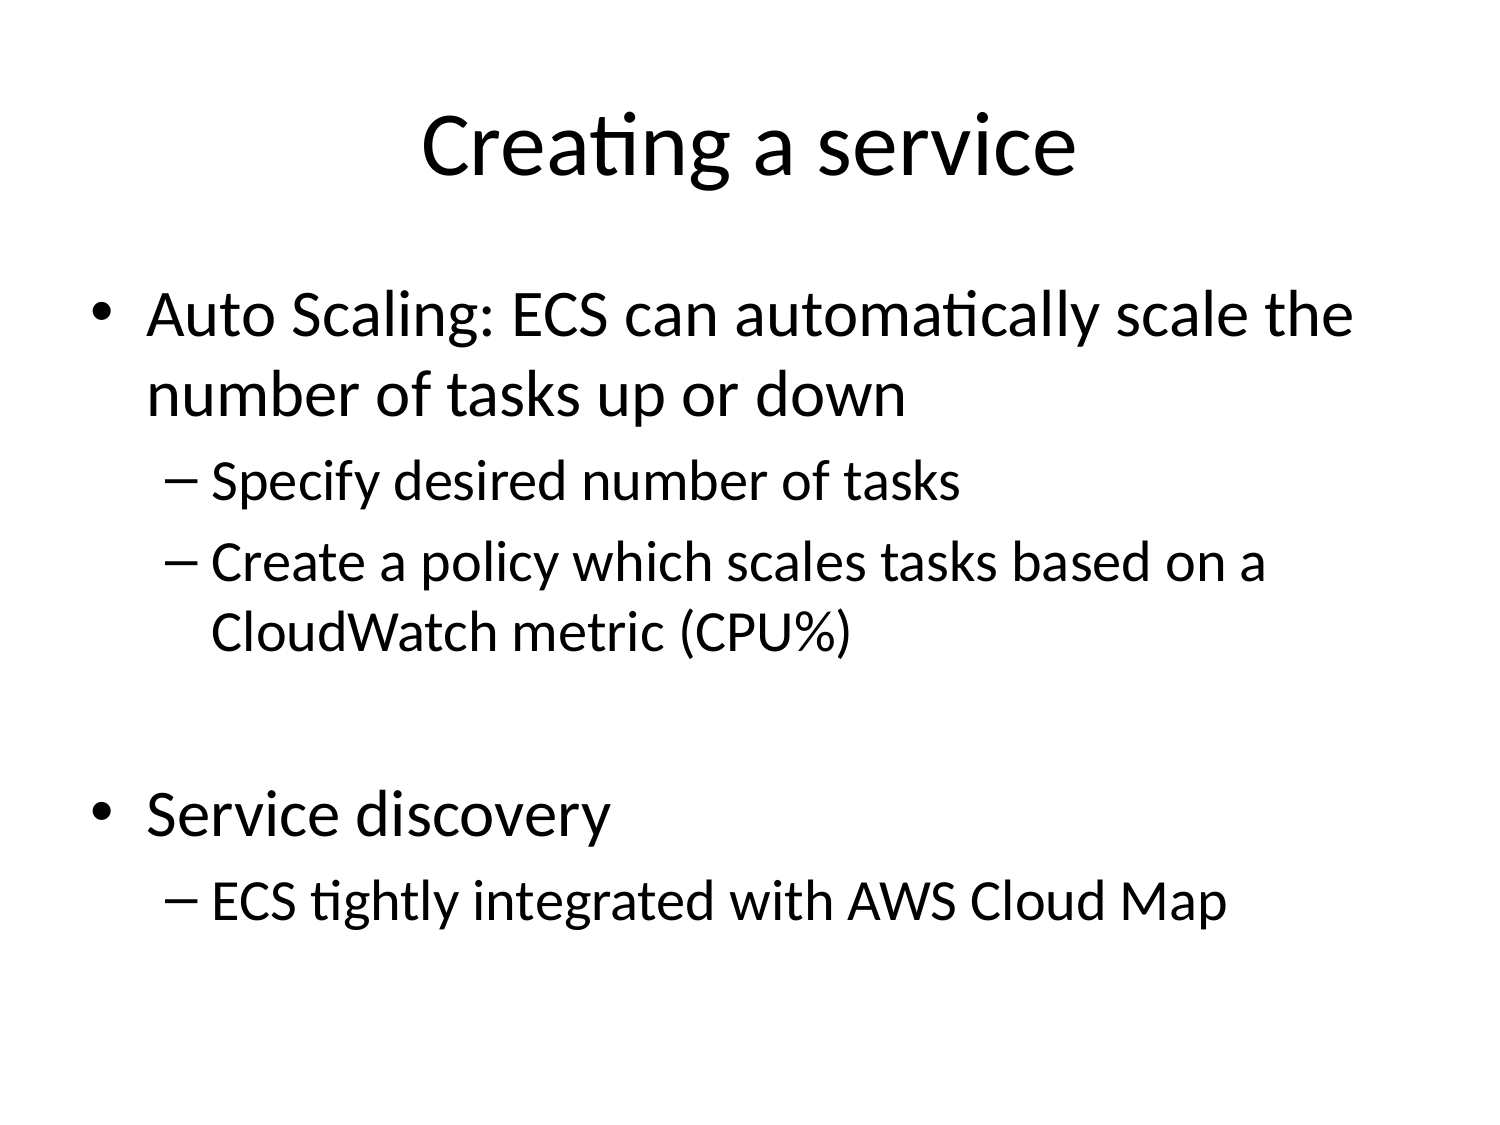

# Creating a service
Auto Scaling: ECS can automatically scale the number of tasks up or down
Specify desired number of tasks
Create a policy which scales tasks based on a CloudWatch metric (CPU%)

Service discovery
ECS tightly integrated with AWS Cloud Map